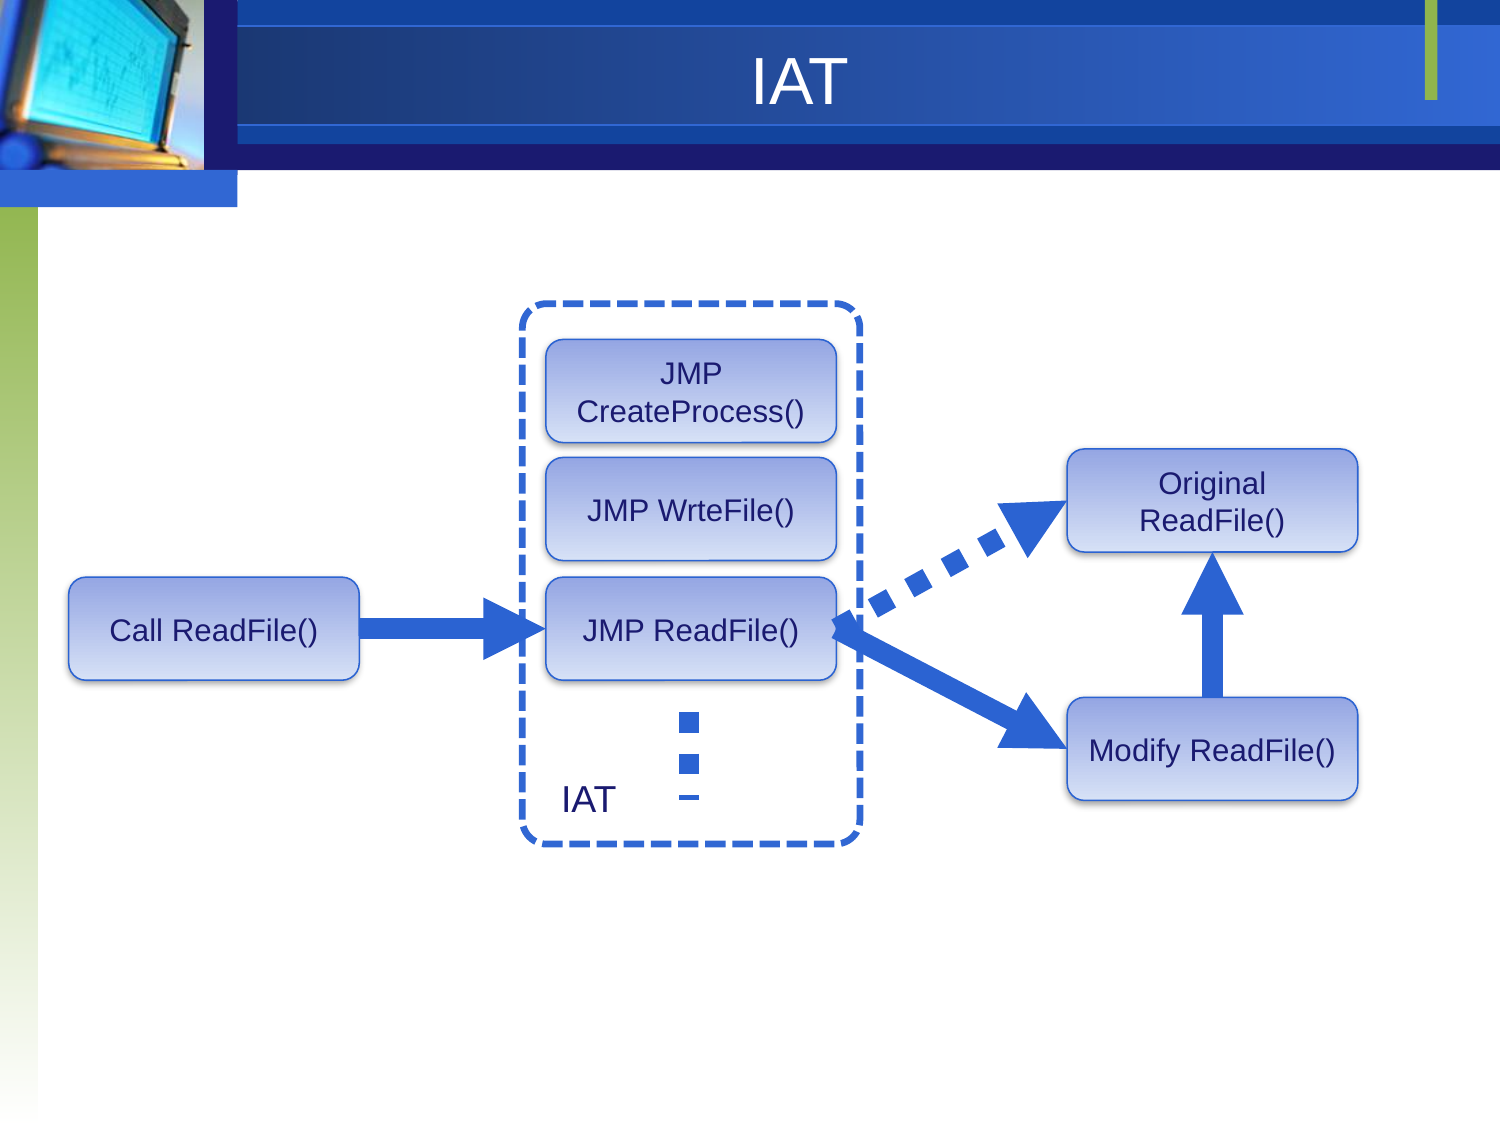

# IAT

JMP CreateProcess()
Original ReadFile()
JMP WrteFile()
Call ReadFile()
JMP ReadFile()
Modify ReadFile()
IAT